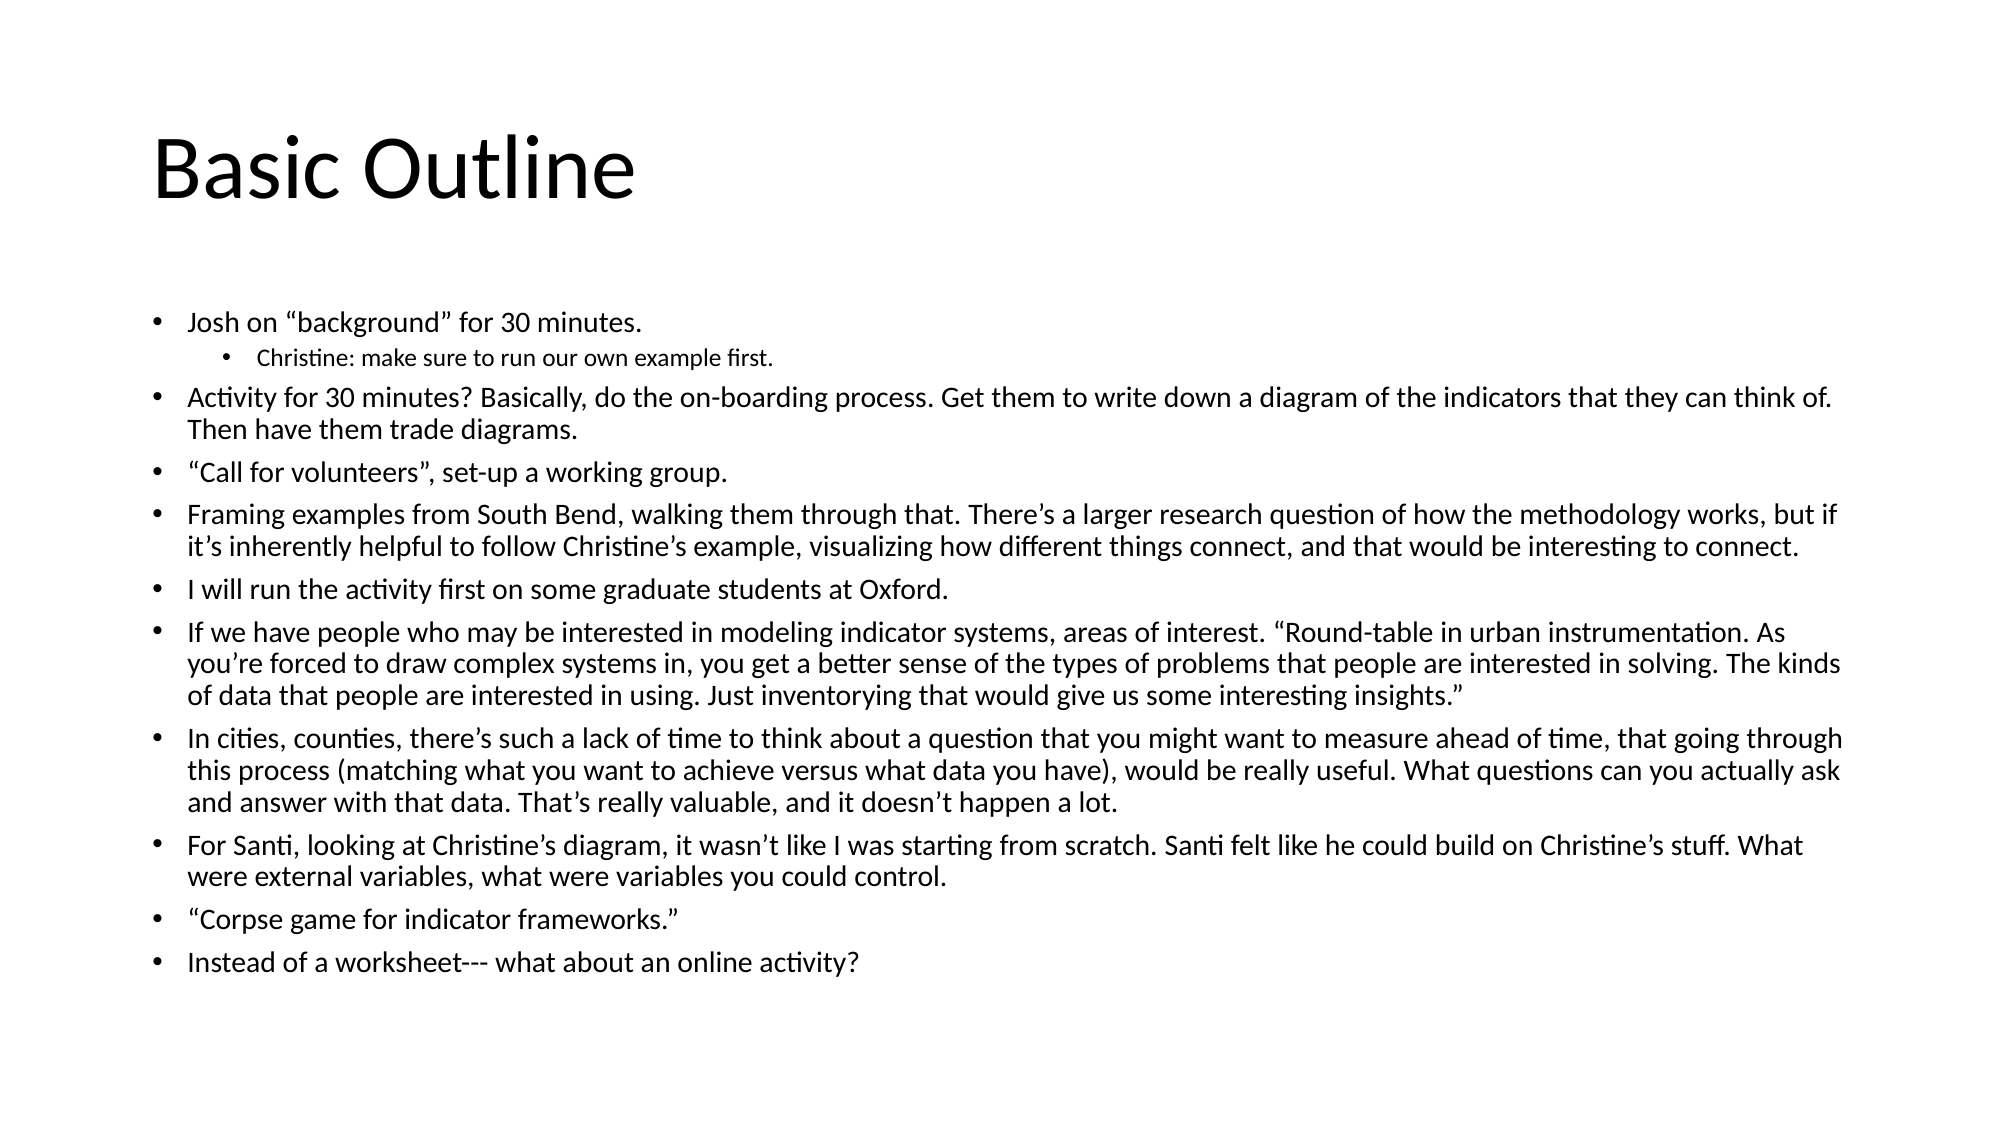

# Basic Outline
Josh on “background” for 30 minutes.
Christine: make sure to run our own example first.
Activity for 30 minutes? Basically, do the on-boarding process. Get them to write down a diagram of the indicators that they can think of. Then have them trade diagrams.
“Call for volunteers”, set-up a working group.
Framing examples from South Bend, walking them through that. There’s a larger research question of how the methodology works, but if it’s inherently helpful to follow Christine’s example, visualizing how different things connect, and that would be interesting to connect.
I will run the activity first on some graduate students at Oxford.
If we have people who may be interested in modeling indicator systems, areas of interest. “Round-table in urban instrumentation. As you’re forced to draw complex systems in, you get a better sense of the types of problems that people are interested in solving. The kinds of data that people are interested in using. Just inventorying that would give us some interesting insights.”
In cities, counties, there’s such a lack of time to think about a question that you might want to measure ahead of time, that going through this process (matching what you want to achieve versus what data you have), would be really useful. What questions can you actually ask and answer with that data. That’s really valuable, and it doesn’t happen a lot.
For Santi, looking at Christine’s diagram, it wasn’t like I was starting from scratch. Santi felt like he could build on Christine’s stuff. What were external variables, what were variables you could control.
“Corpse game for indicator frameworks.”
Instead of a worksheet--- what about an online activity?